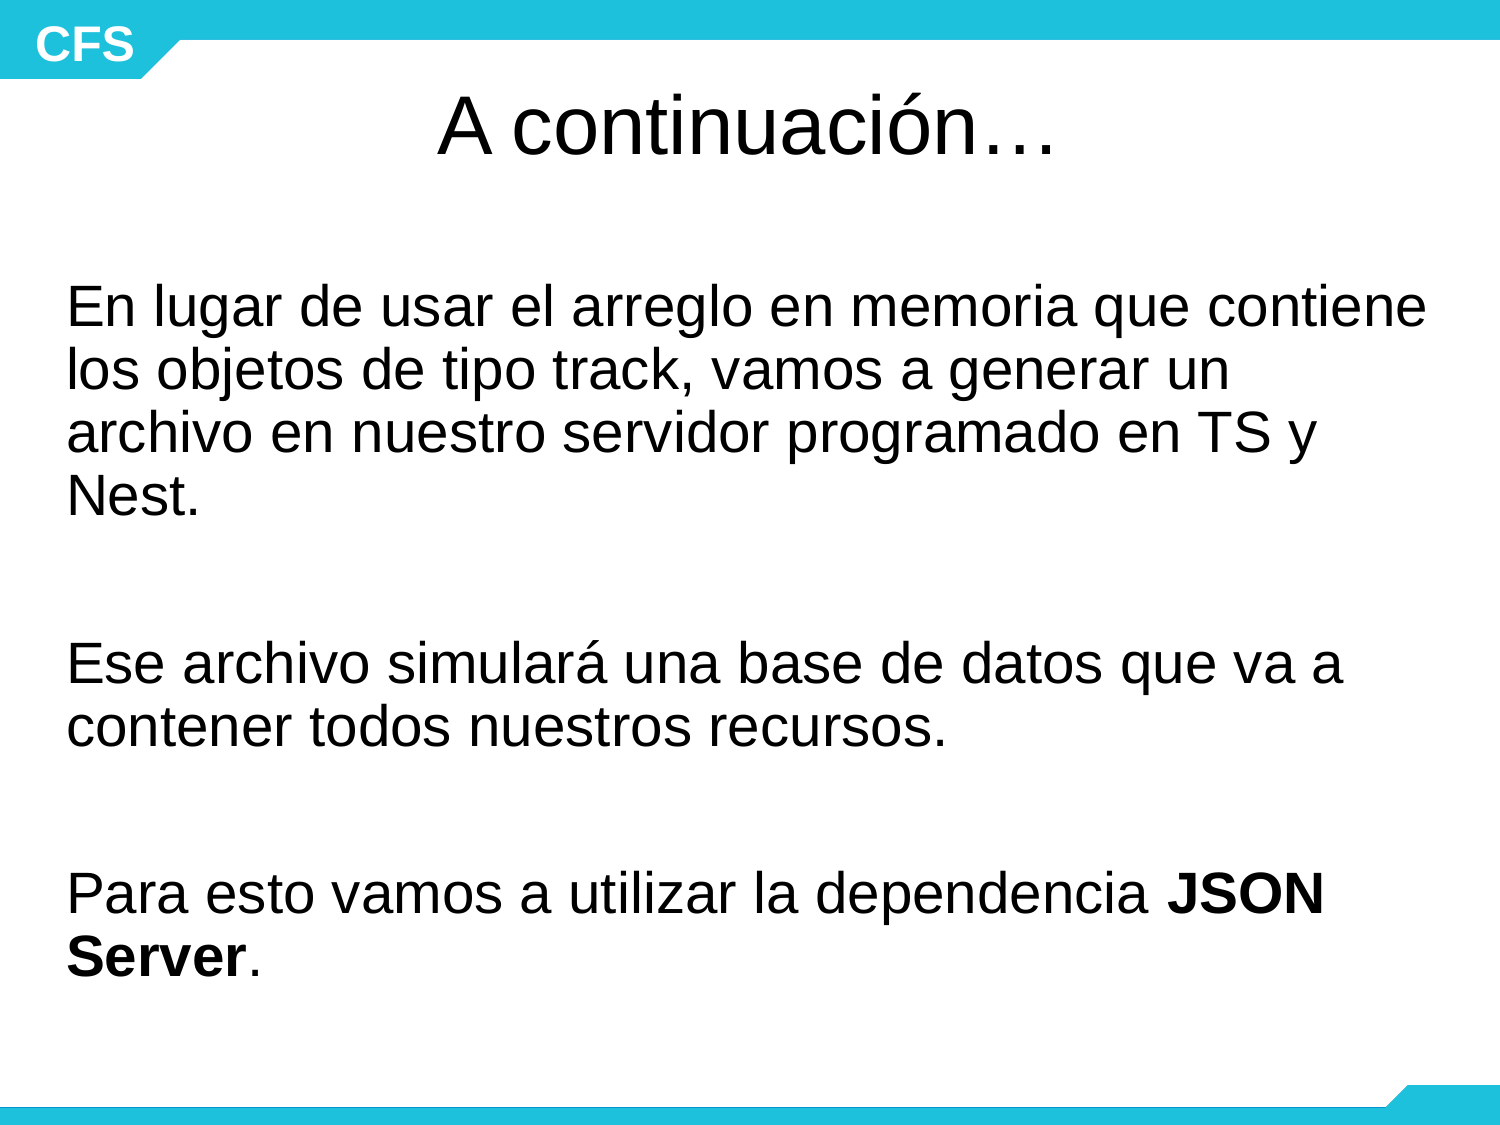

# A continuación…
En lugar de usar el arreglo en memoria que contiene los objetos de tipo track, vamos a generar un archivo en nuestro servidor programado en TS y Nest.

Ese archivo simulará una base de datos que va a contener todos nuestros recursos.

Para esto vamos a utilizar la dependencia JSON Server.